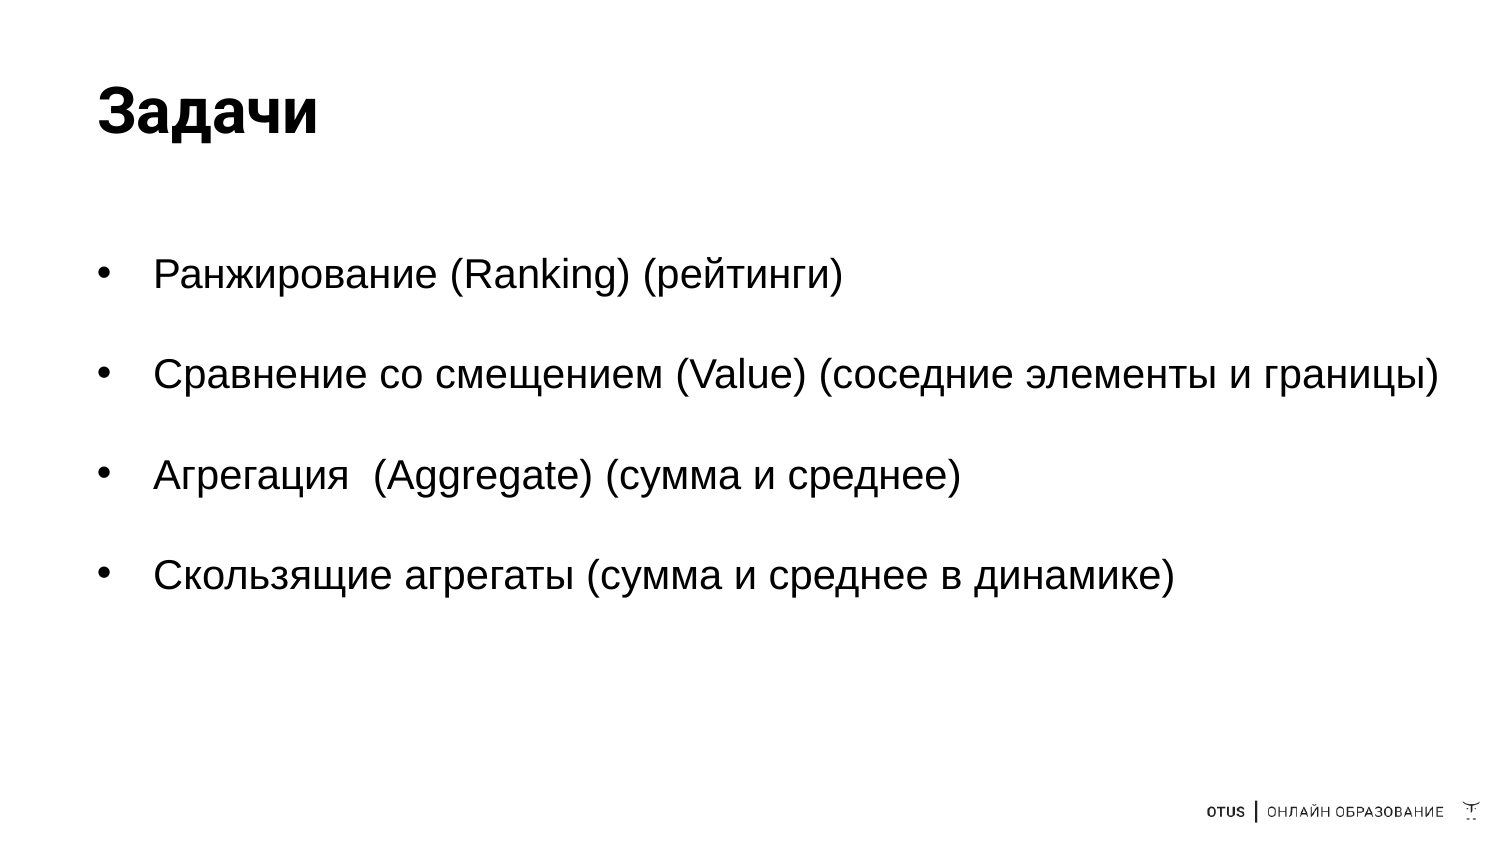

# Задачи
Ранжирование (Ranking) (рейтинги)

Сравнение со смещением (Value) (соседние элементы и границы)

Агрегация  (Aggregate) (сумма и среднее)

Скользящие агрегаты (сумма и среднее в динамике)